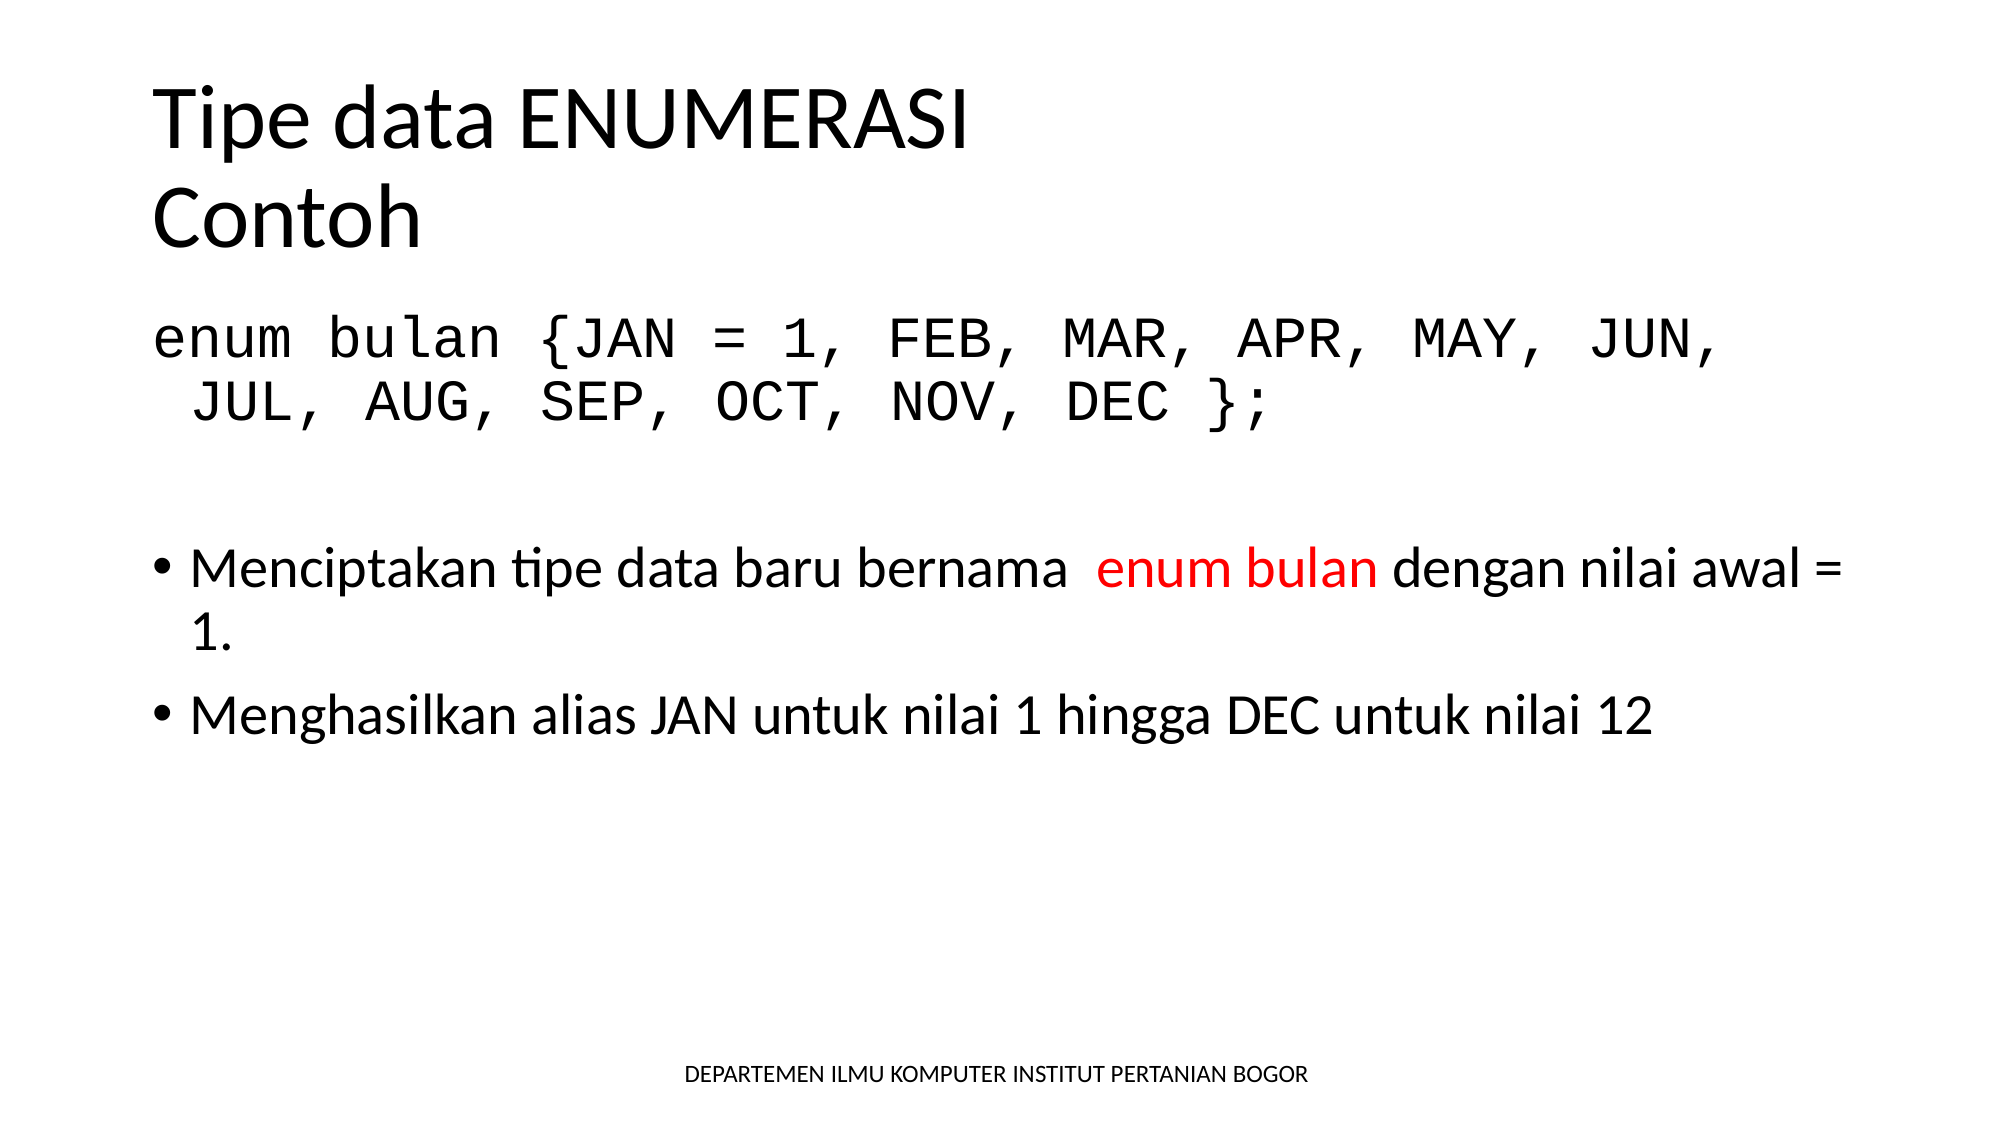

# Tipe data ENUMERASI Contoh
enum bulan {JAN = 1, FEB, MAR, APR, MAY, JUN, JUL, AUG, SEP, OCT, NOV, DEC };

Menciptakan tipe data baru bernama  enum bulan dengan nilai awal = 1.
Menghasilkan alias JAN untuk nilai 1 hingga DEC untuk nilai 12
DEPARTEMEN ILMU KOMPUTER INSTITUT PERTANIAN BOGOR